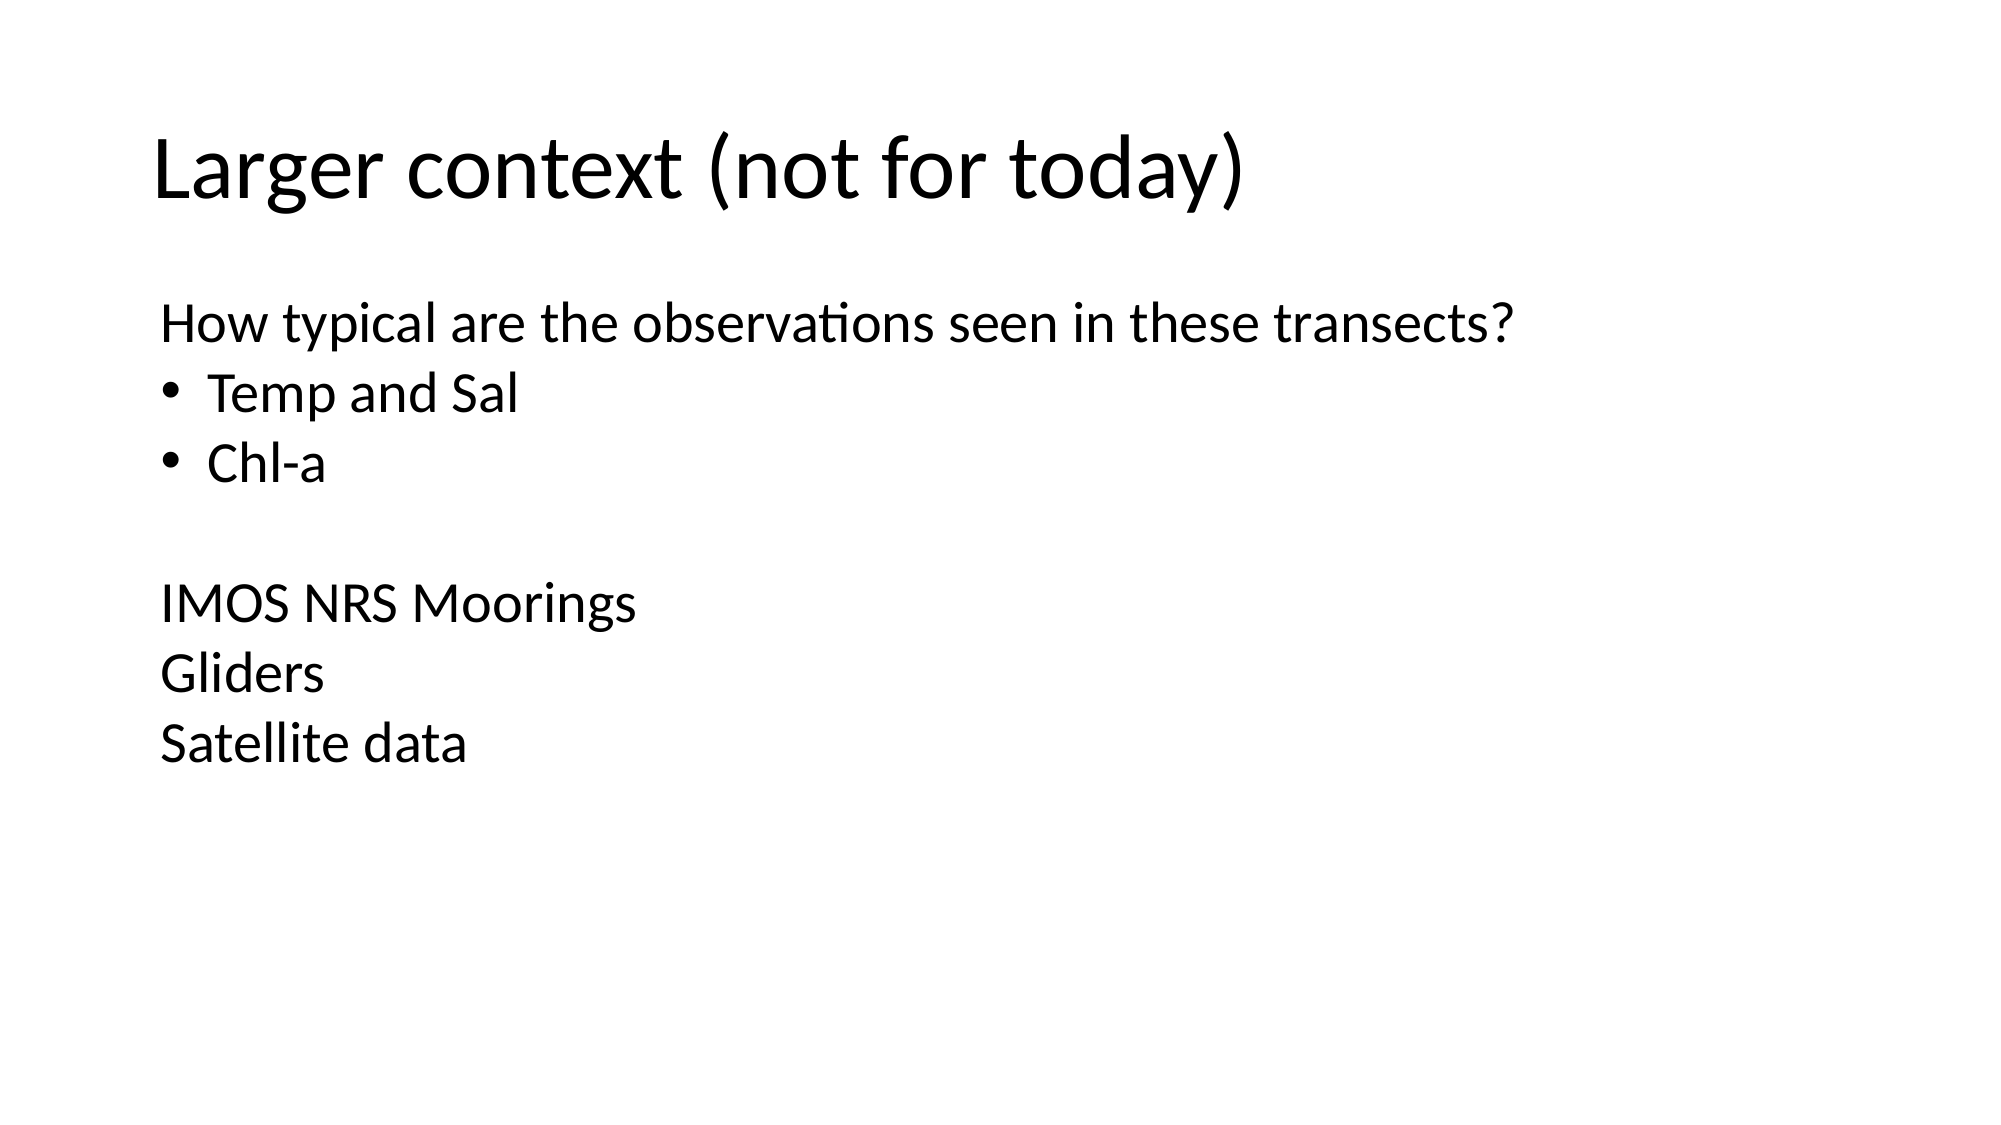

# Larger context (not for today)
How typical are the observations seen in these transects?
Temp and Sal
Chl-a

IMOS NRS Moorings
Gliders
Satellite data